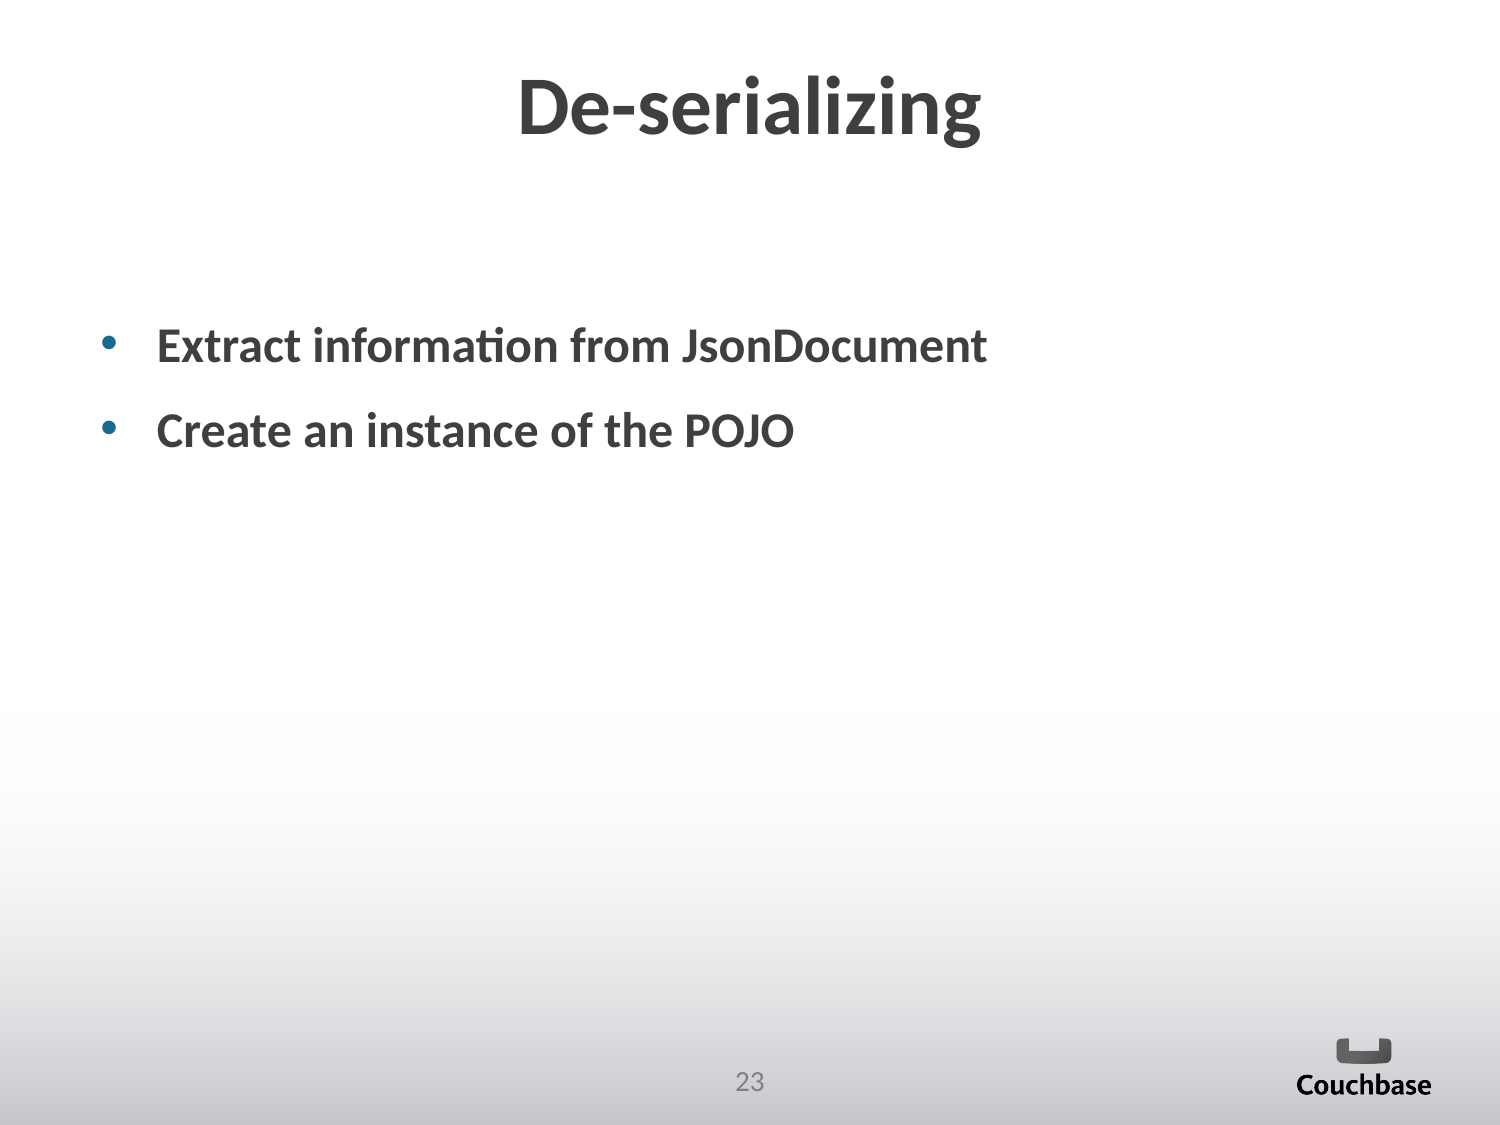

# De-serializing
Extract information from JsonDocument
Create an instance of the POJO